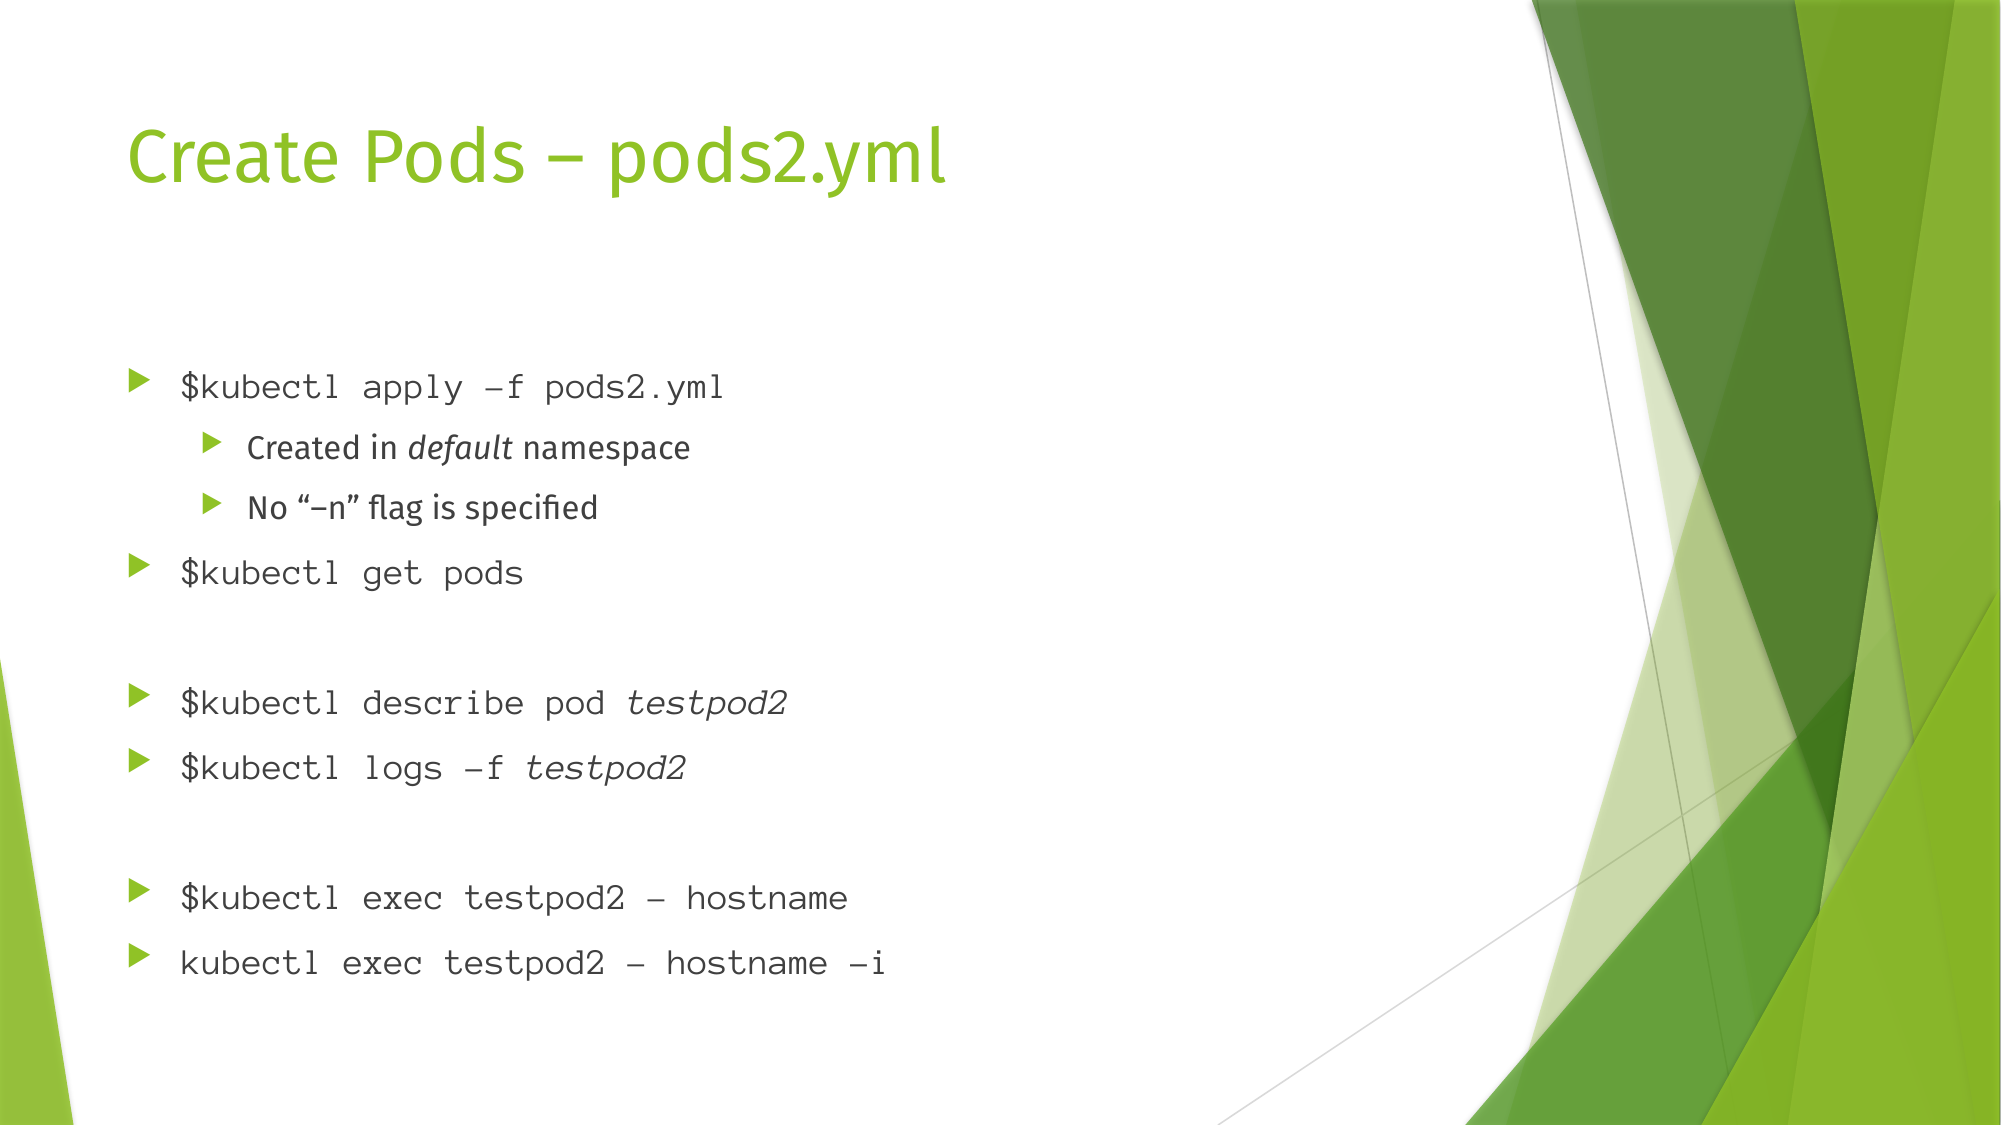

# Create Pods – pods2.yml
$kubectl apply –f pods2.yml
Created in default namespace
No “–n” flag is specified
$kubectl get pods

$kubectl describe pod testpod2
$kubectl logs -f testpod2

$kubectl exec testpod2 – hostname
kubectl exec testpod2 – hostname -i